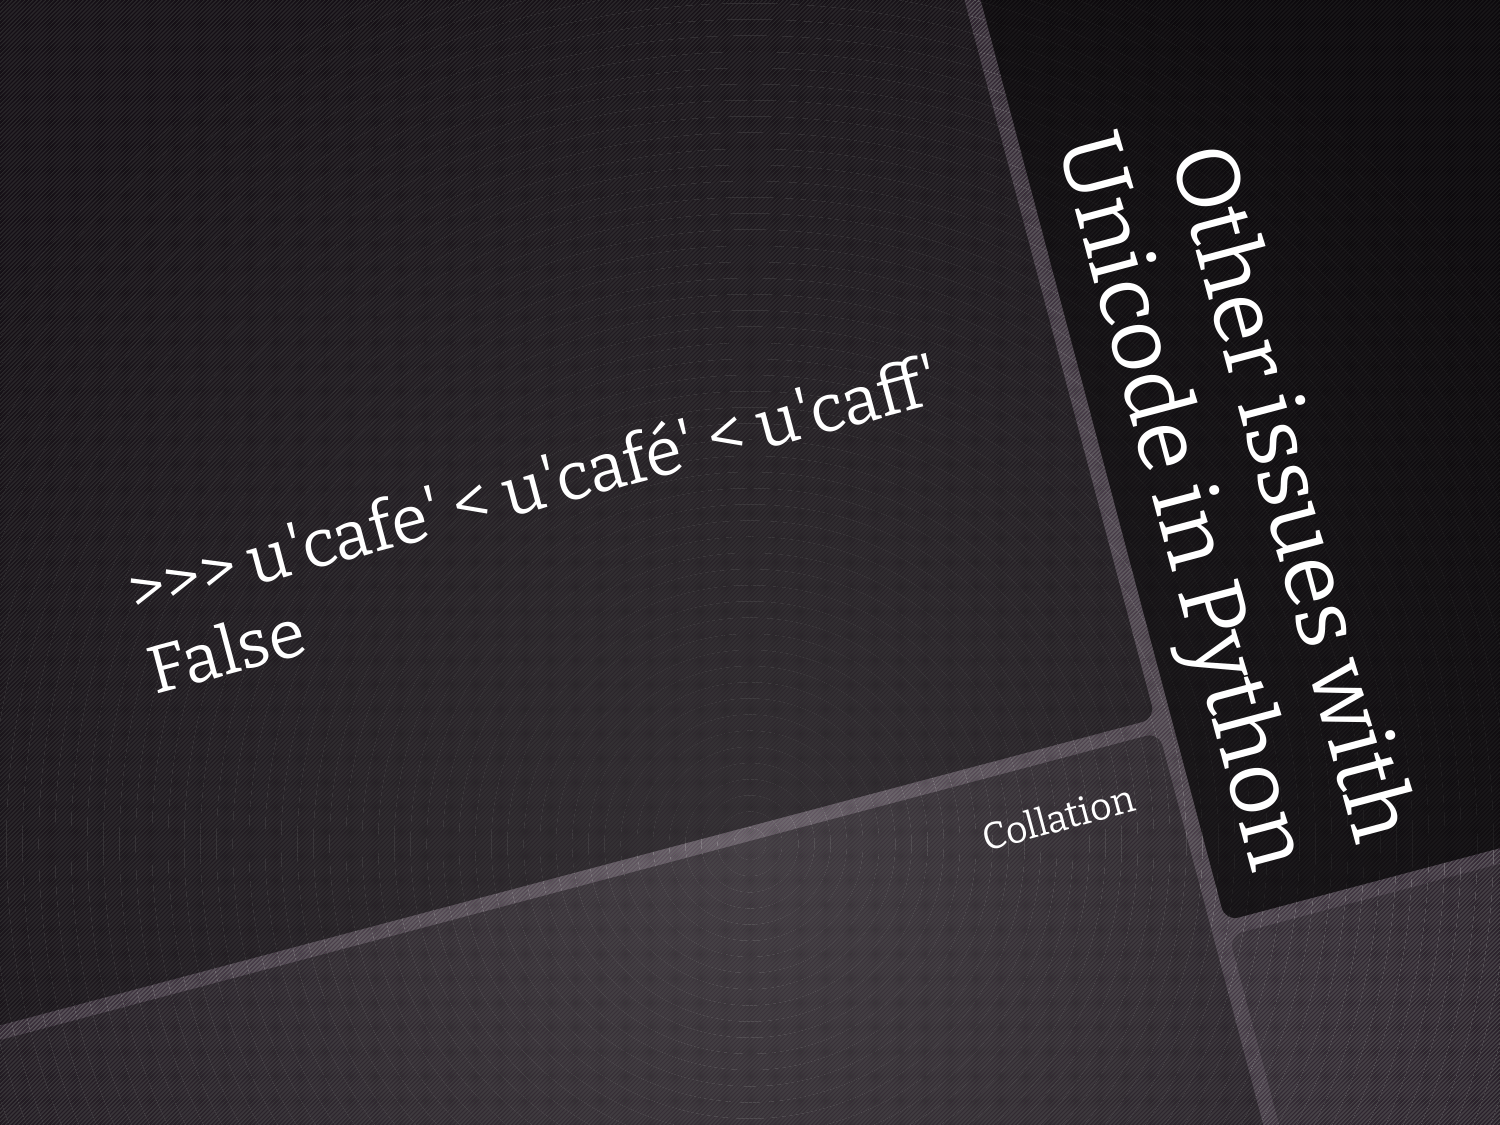

>>> u'cafe' < u'café' < u'caff' False
# Other issues with Unicode in Python
Collation